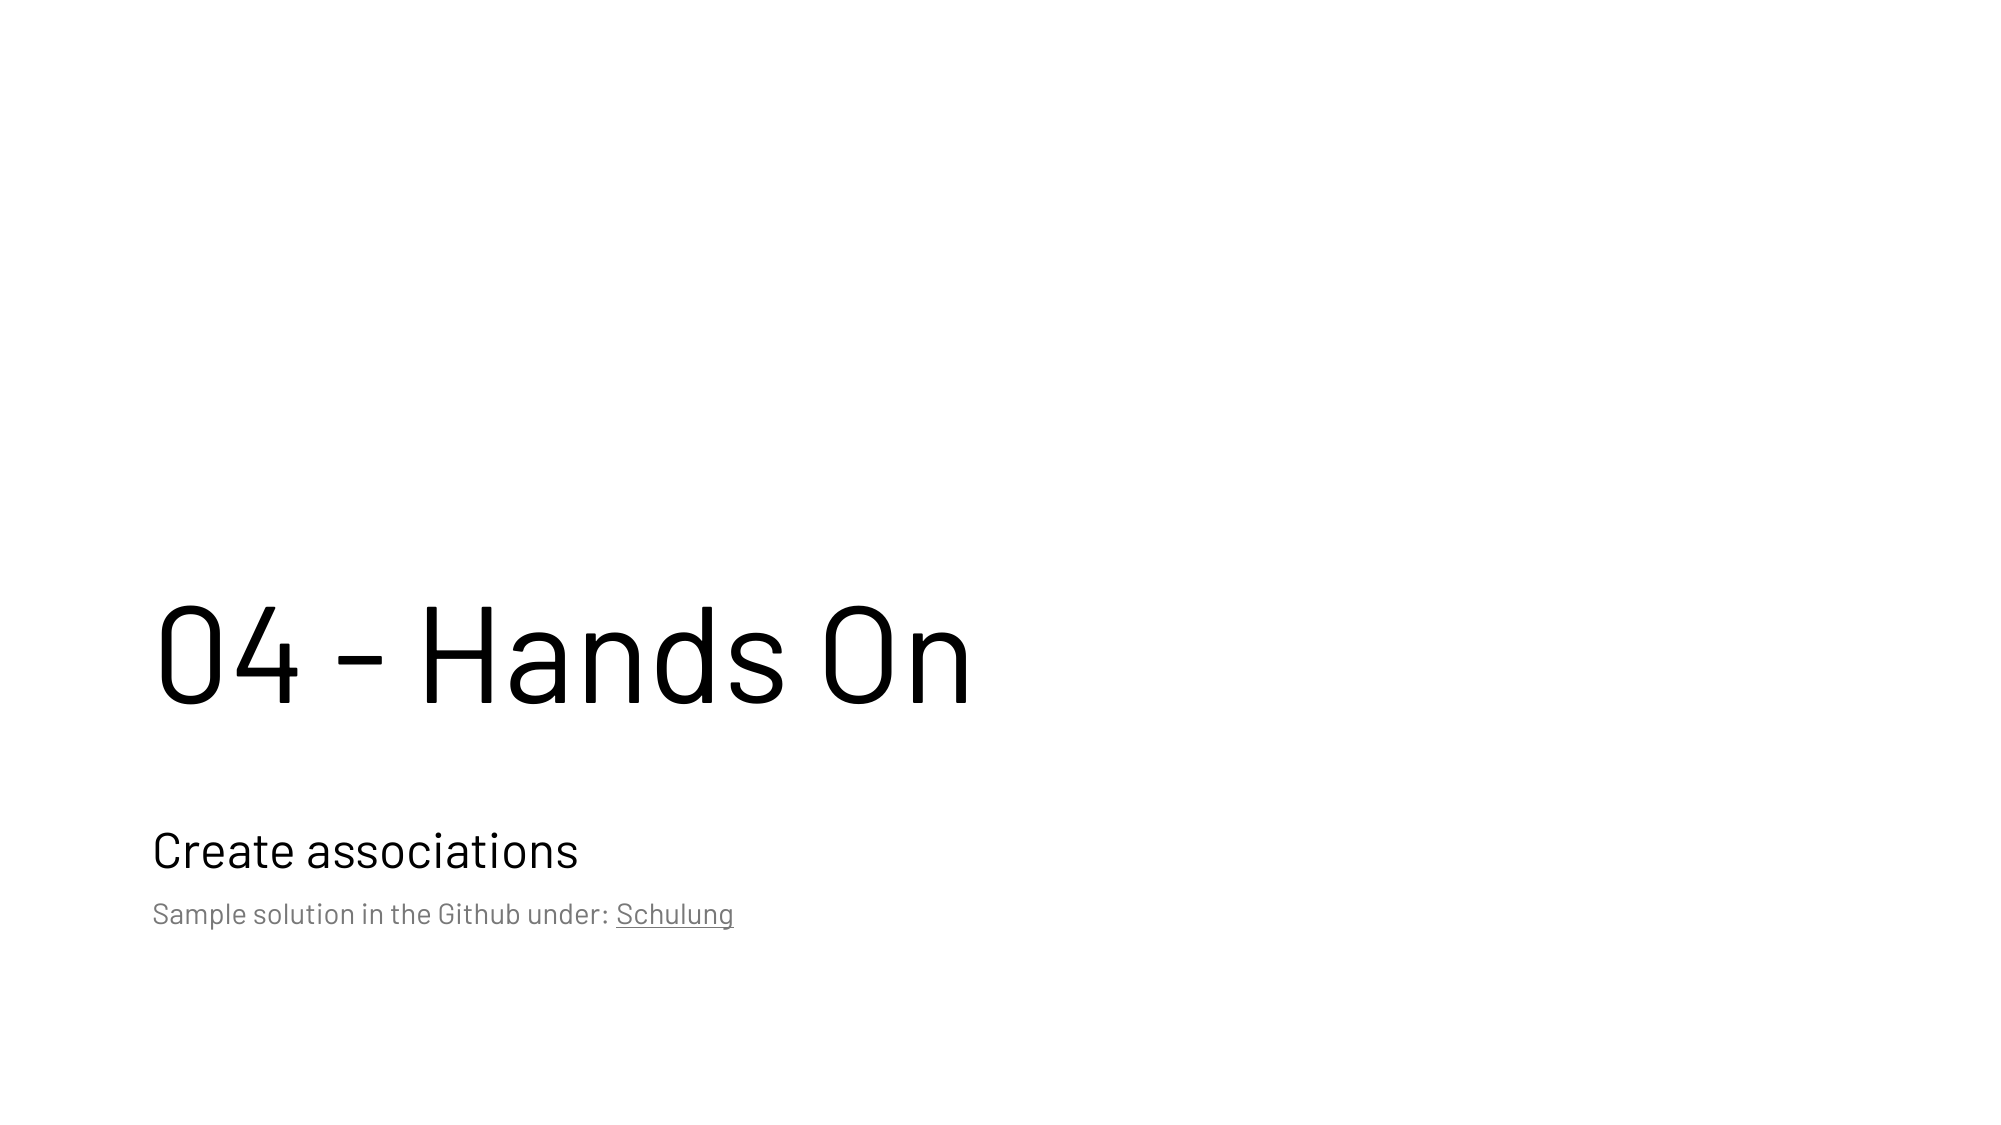

# 04 - Hands On
Create associations
Sample solution in the Github under: Schulung